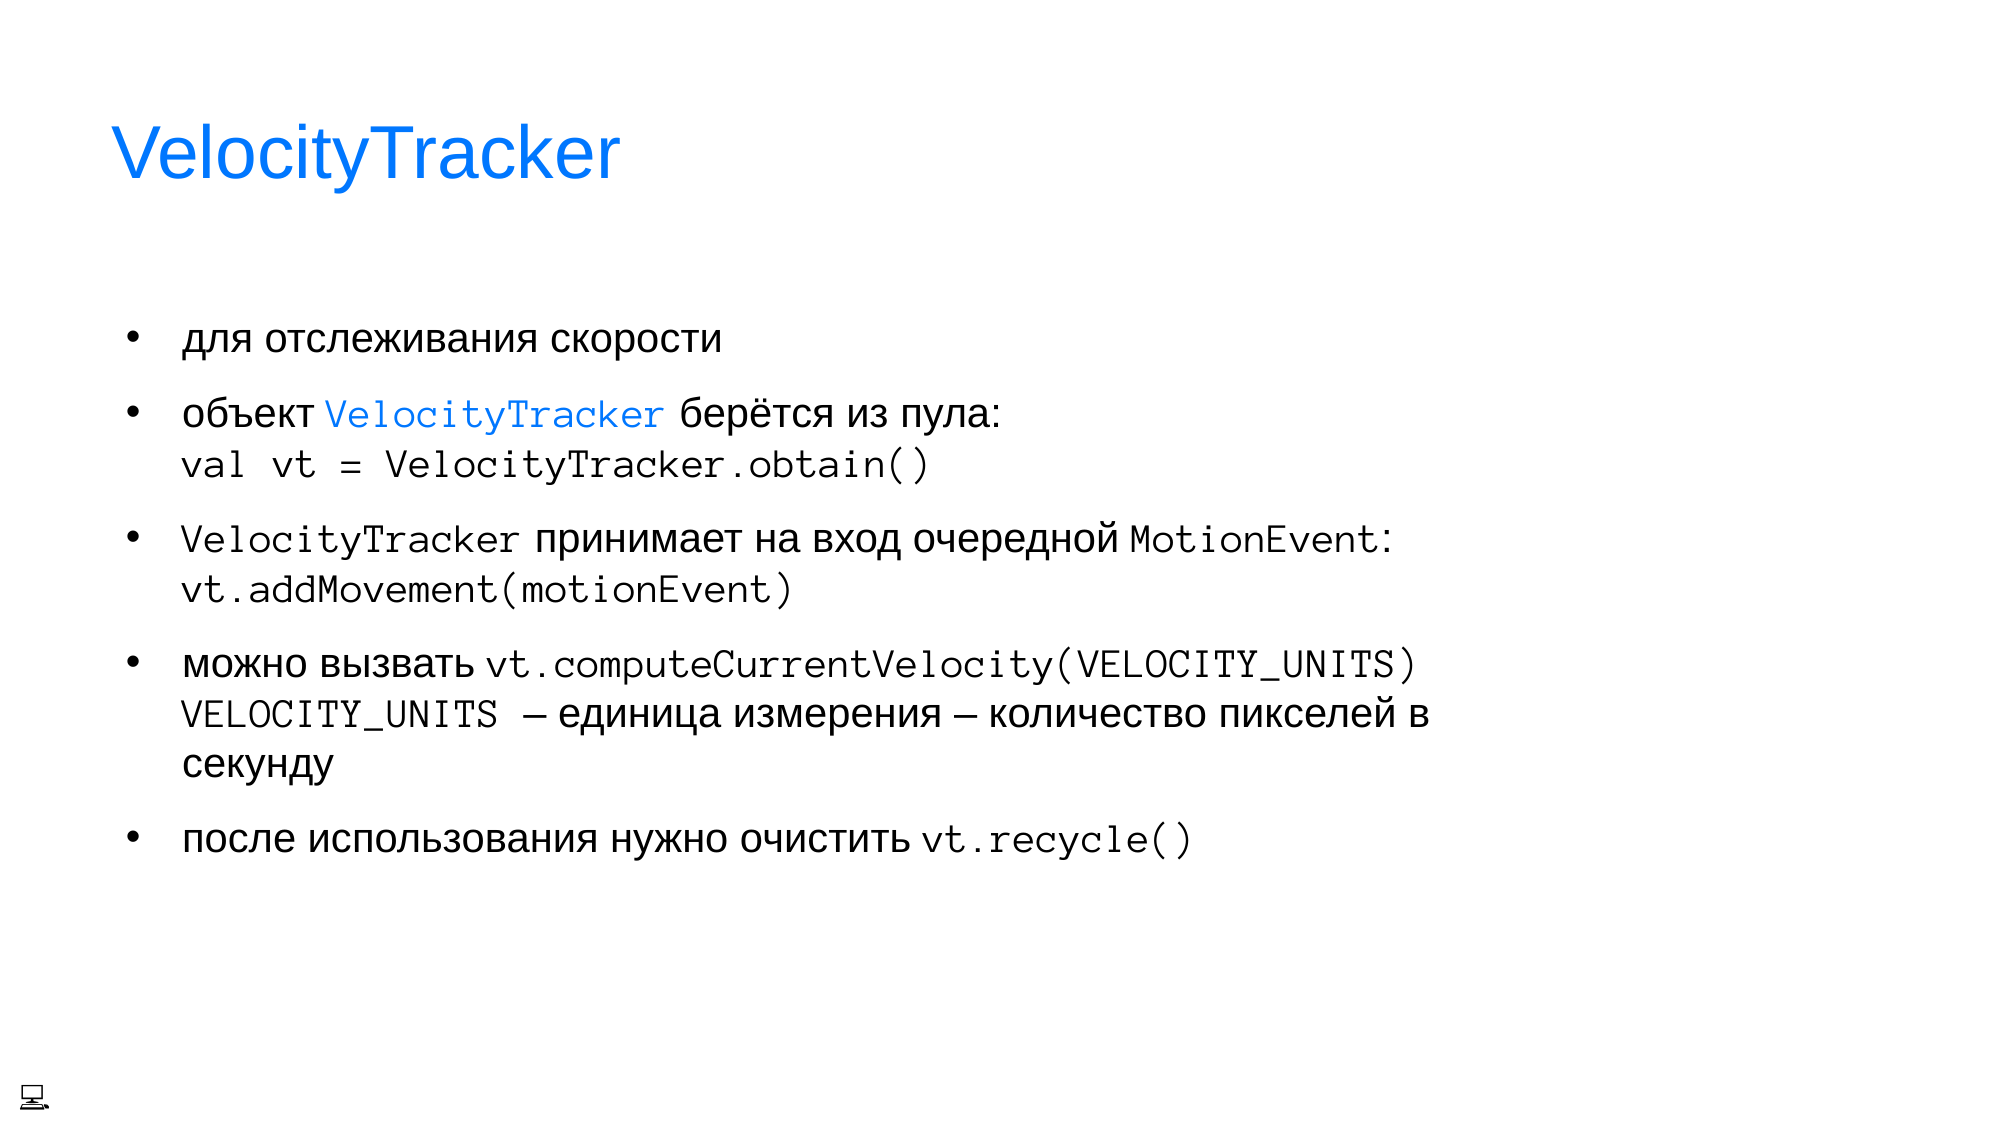

# VelocityTracker
для отслеживания скорости
объект VelocityTracker берётся из пула:
val vt = VelocityTracker.obtain()
VelocityTracker принимает на вход очередной MotionEvent: vt.addMovement(motionEvent)
можно вызвать vt.computeCurrentVelocity(VELOCITY_UNITS)
VELOCITY_UNITS – единица измерения – количество пикселей в секунду
после использования нужно очистить vt.recycle()
💻